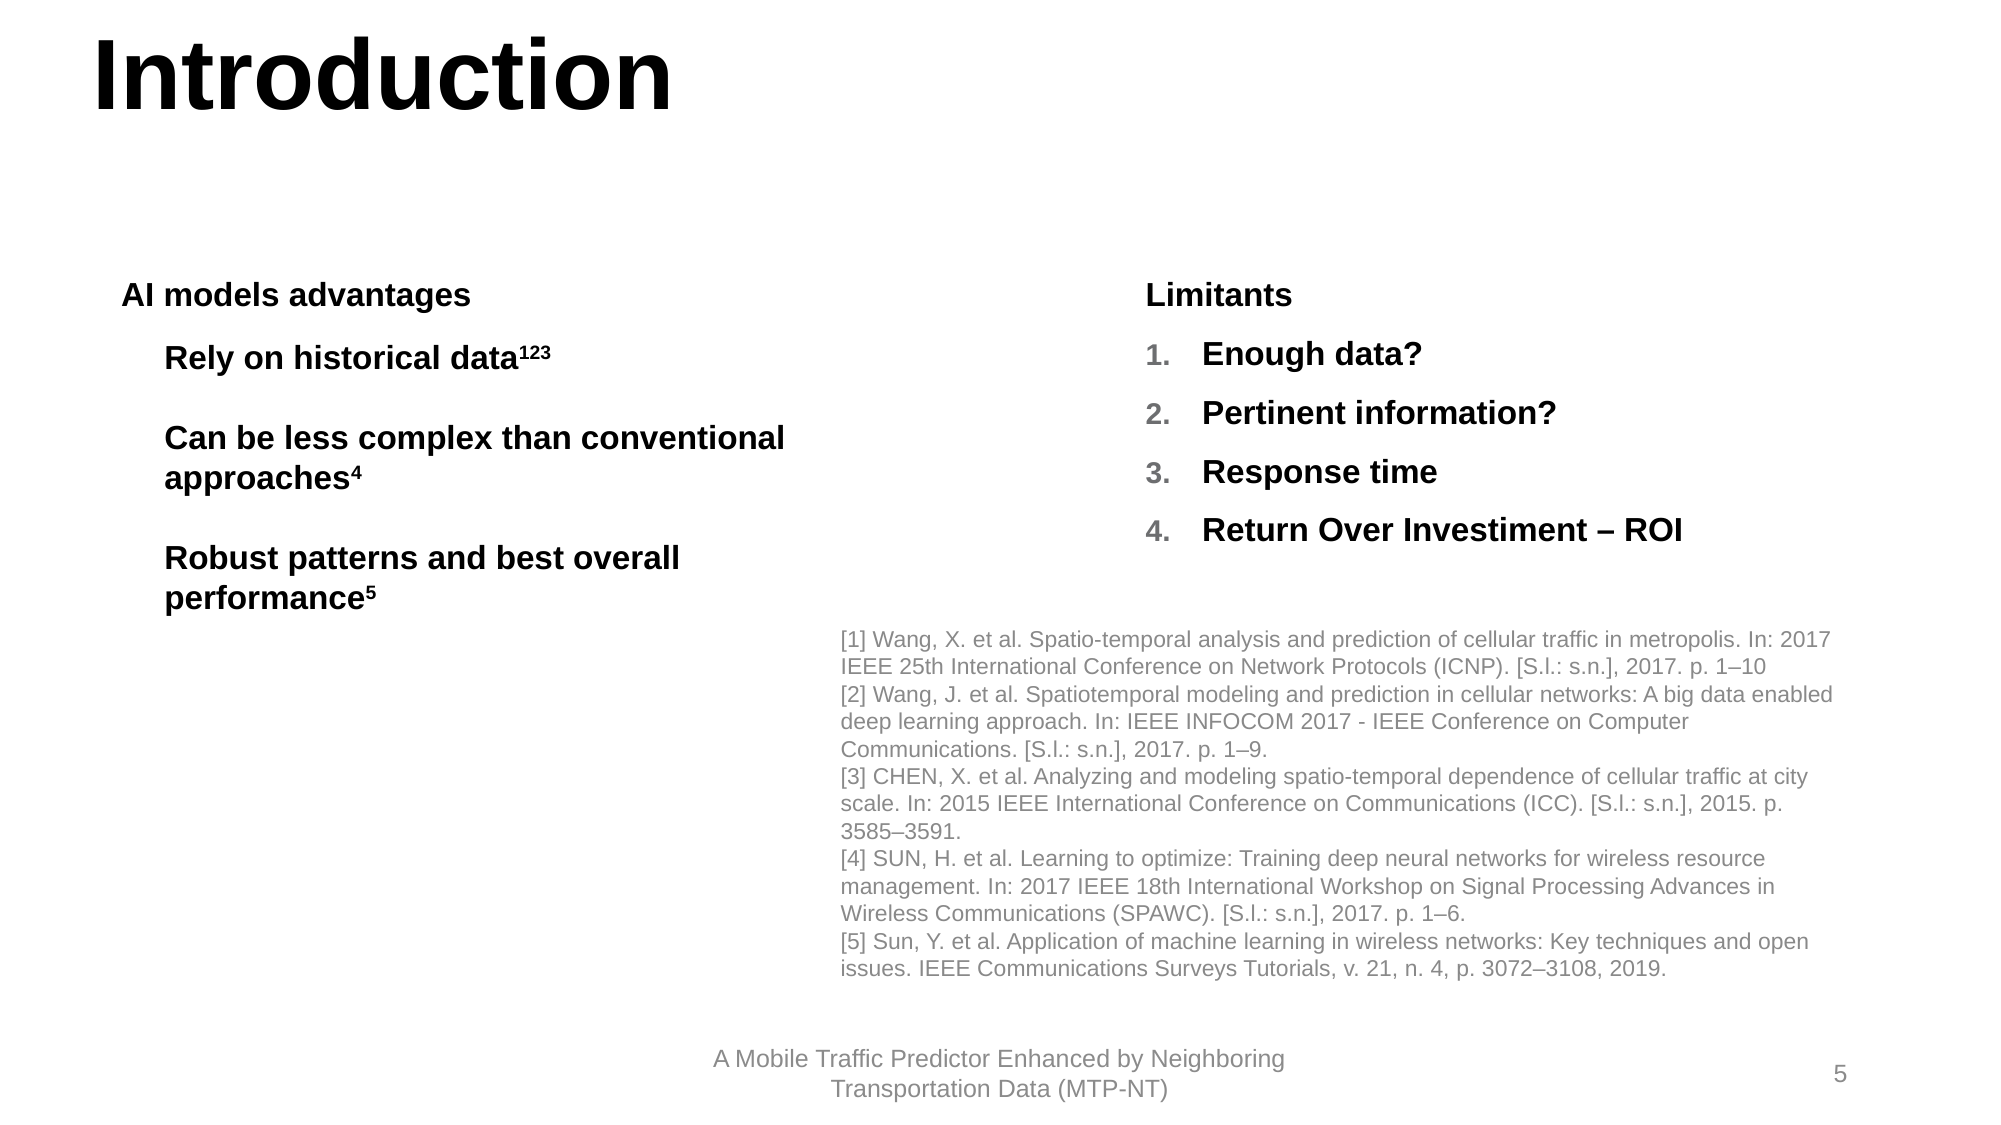

Introduction
AI models advantages
Limitants
Enough data?
Pertinent information?
Response time
Return Over Investiment – ROI

Rely on historical data123

Can be less complex than conventional approaches4

Robust patterns and best overall performance5
[1] Wang, X. et al. Spatio-temporal analysis and prediction of cellular traffic in metropolis. In: 2017 IEEE 25th International Conference on Network Protocols (ICNP). [S.l.: s.n.], 2017. p. 1–10
[2] Wang, J. et al. Spatiotemporal modeling and prediction in cellular networks: A big data enabled deep learning approach. In: IEEE INFOCOM 2017 - IEEE Conference on Computer Communications. [S.l.: s.n.], 2017. p. 1–9.
[3] CHEN, X. et al. Analyzing and modeling spatio-temporal dependence of cellular traffic at city scale. In: 2015 IEEE International Conference on Communications (ICC). [S.l.: s.n.], 2015. p. 3585–3591.
[4] SUN, H. et al. Learning to optimize: Training deep neural networks for wireless resource management. In: 2017 IEEE 18th International Workshop on Signal Processing Advances in Wireless Communications (SPAWC). [S.l.: s.n.], 2017. p. 1–6.
[5] Sun, Y. et al. Application of machine learning in wireless networks: Key techniques and open issues. IEEE Communications Surveys Tutorials, v. 21, n. 4, p. 3072–3108, 2019.

A Mobile Traffic Predictor Enhanced by Neighboring Transportation Data (MTP-NT)
5